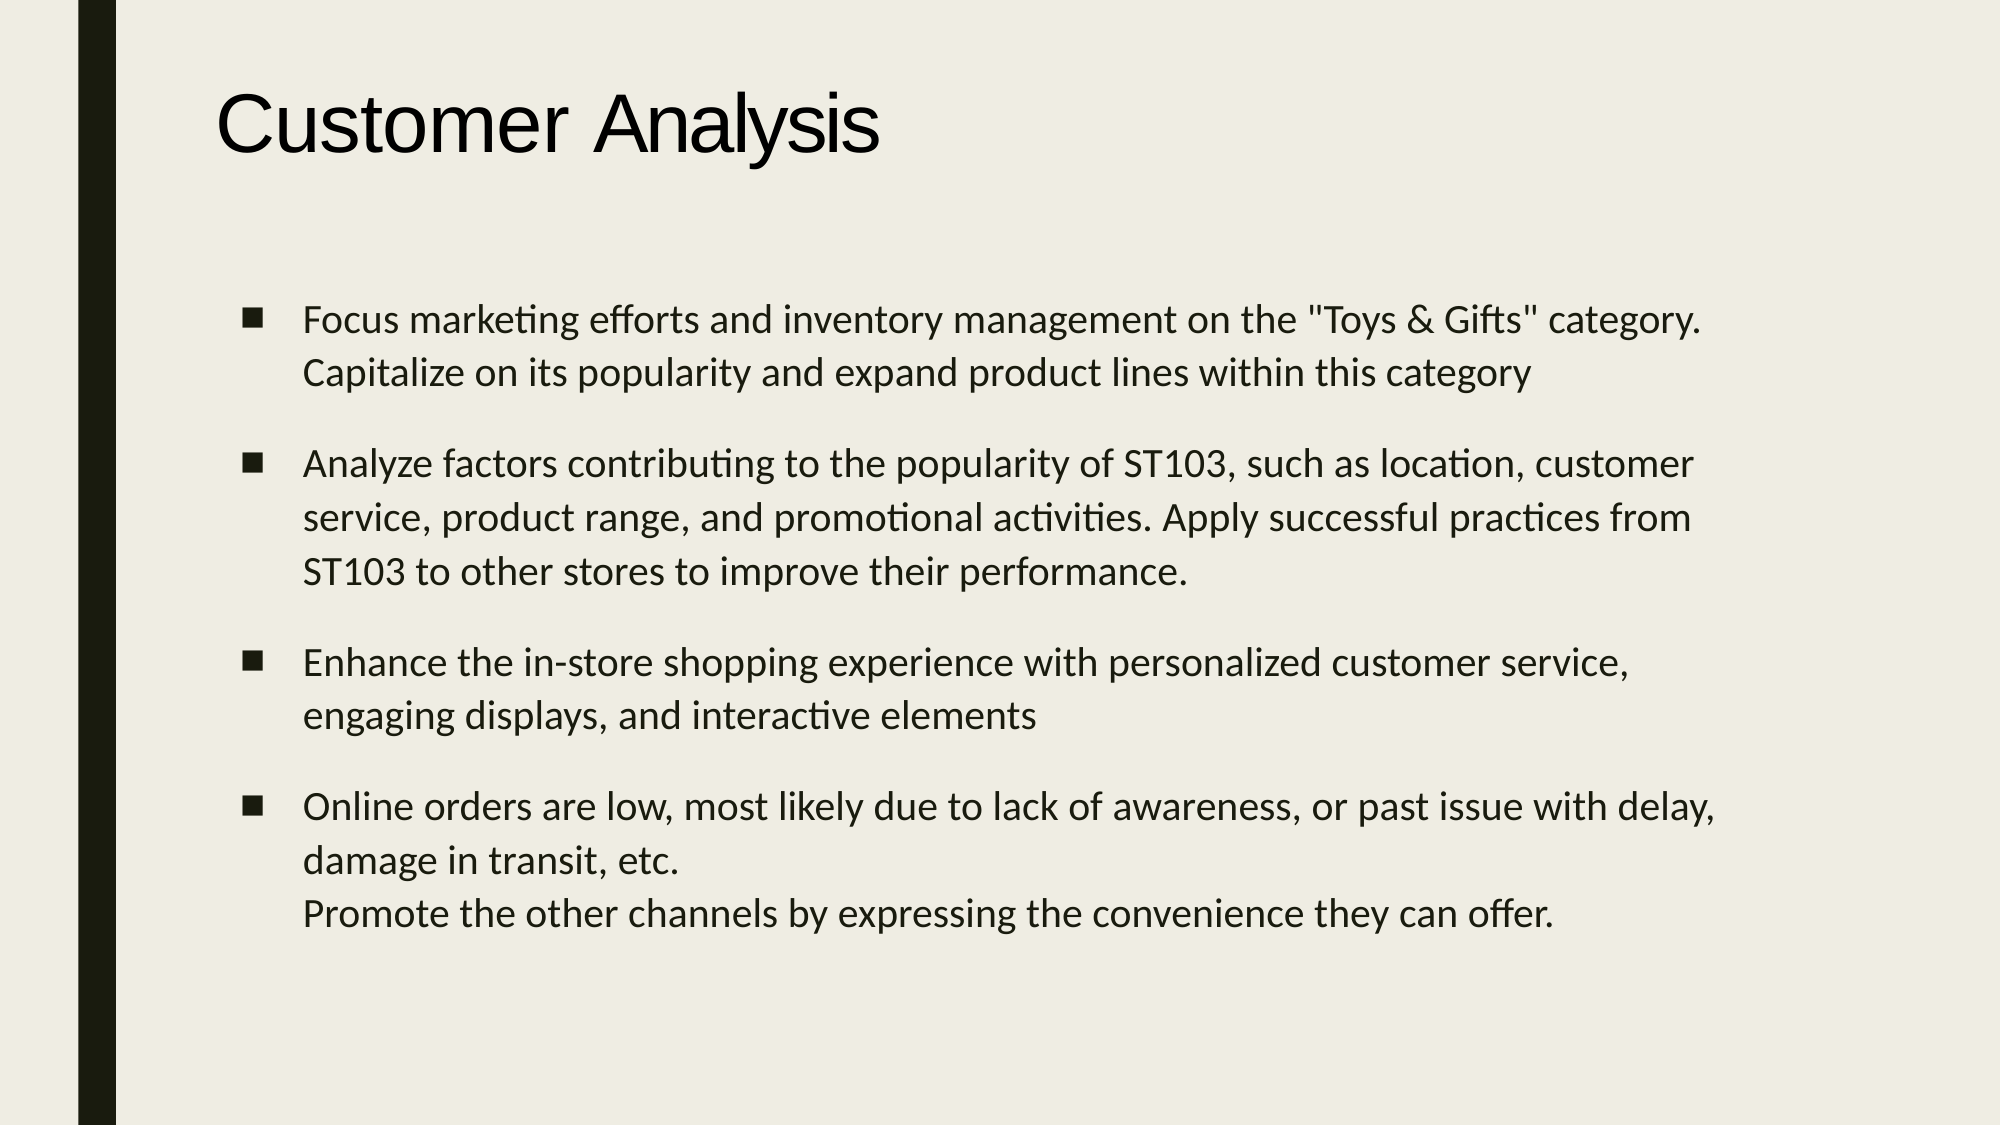

Customer Analysis
Focus marketing efforts and inventory management on the "Toys & Gifts" category. Capitalize on its popularity and expand product lines within this category
Analyze factors contributing to the popularity of ST103, such as location, customer service, product range, and promotional activities. Apply successful practices from ST103 to other stores to improve their performance.
Enhance the in-store shopping experience with personalized customer service, engaging displays, and interactive elements
Online orders are low, most likely due to lack of awareness, or past issue with delay, damage in transit, etc.                                                                                                         Promote the other channels by expressing the convenience they can offer.